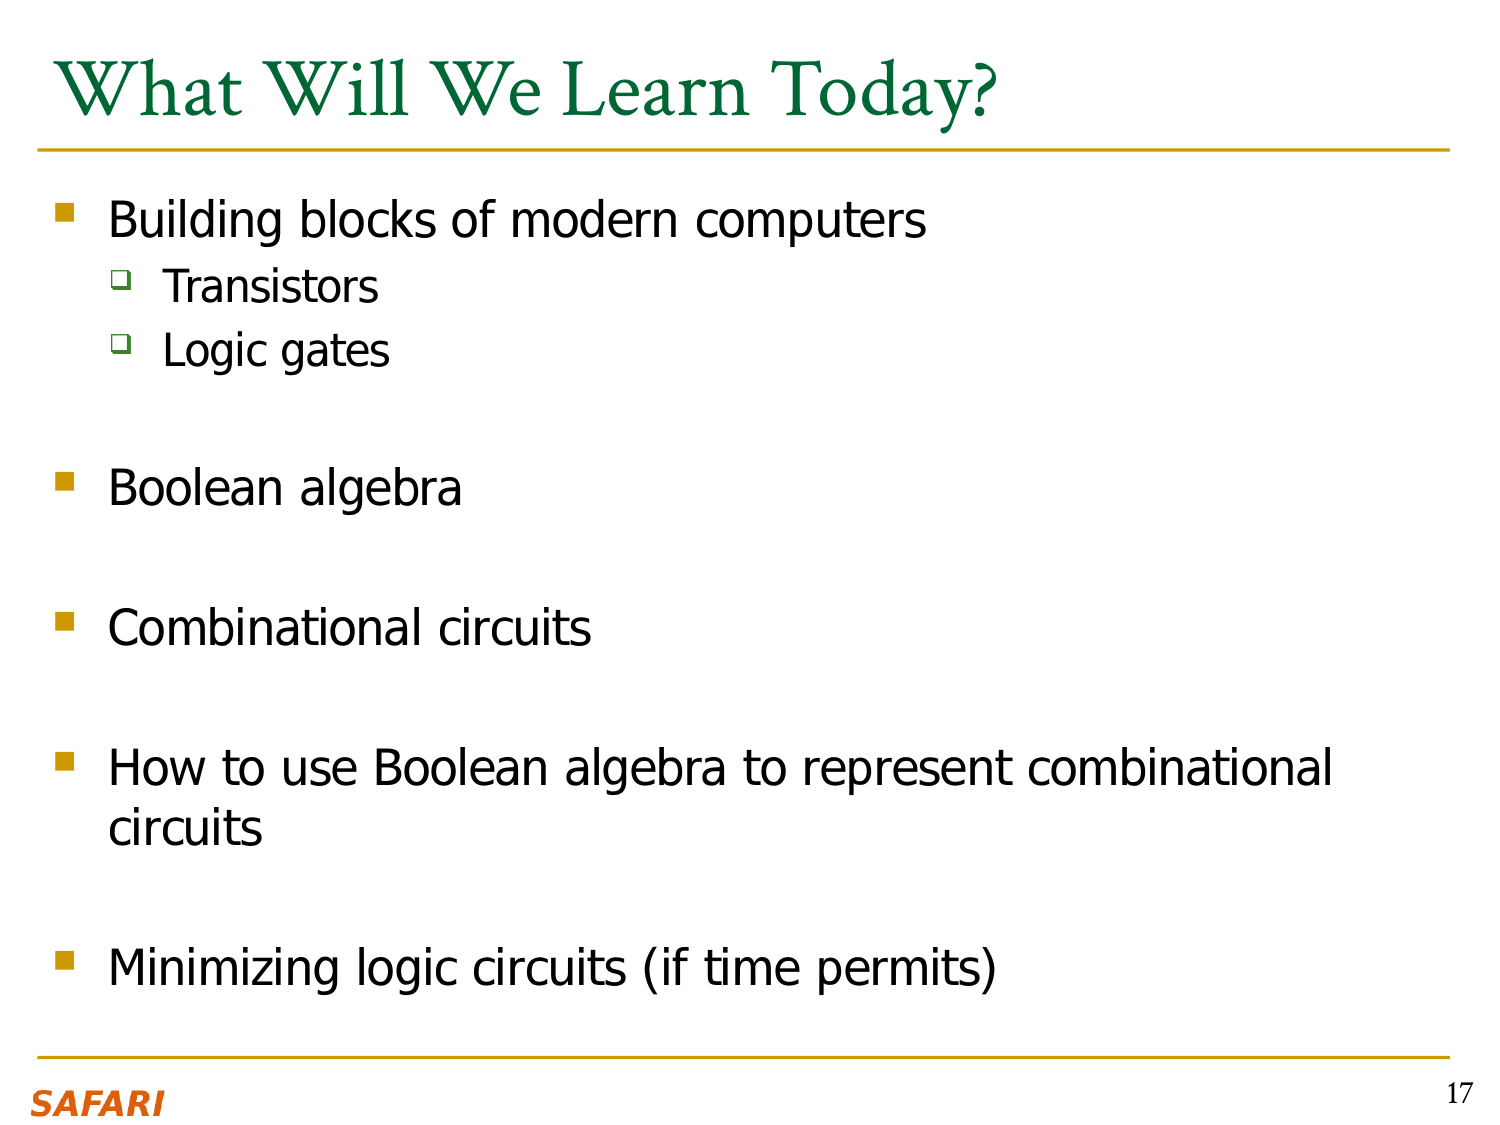

# What Will We Learn Today?
Building blocks of modern computers
Transistors
Logic gates

Boolean algebra

Combinational circuits

How to use Boolean algebra to represent combinational circuits

Minimizing logic circuits (if time permits)
17